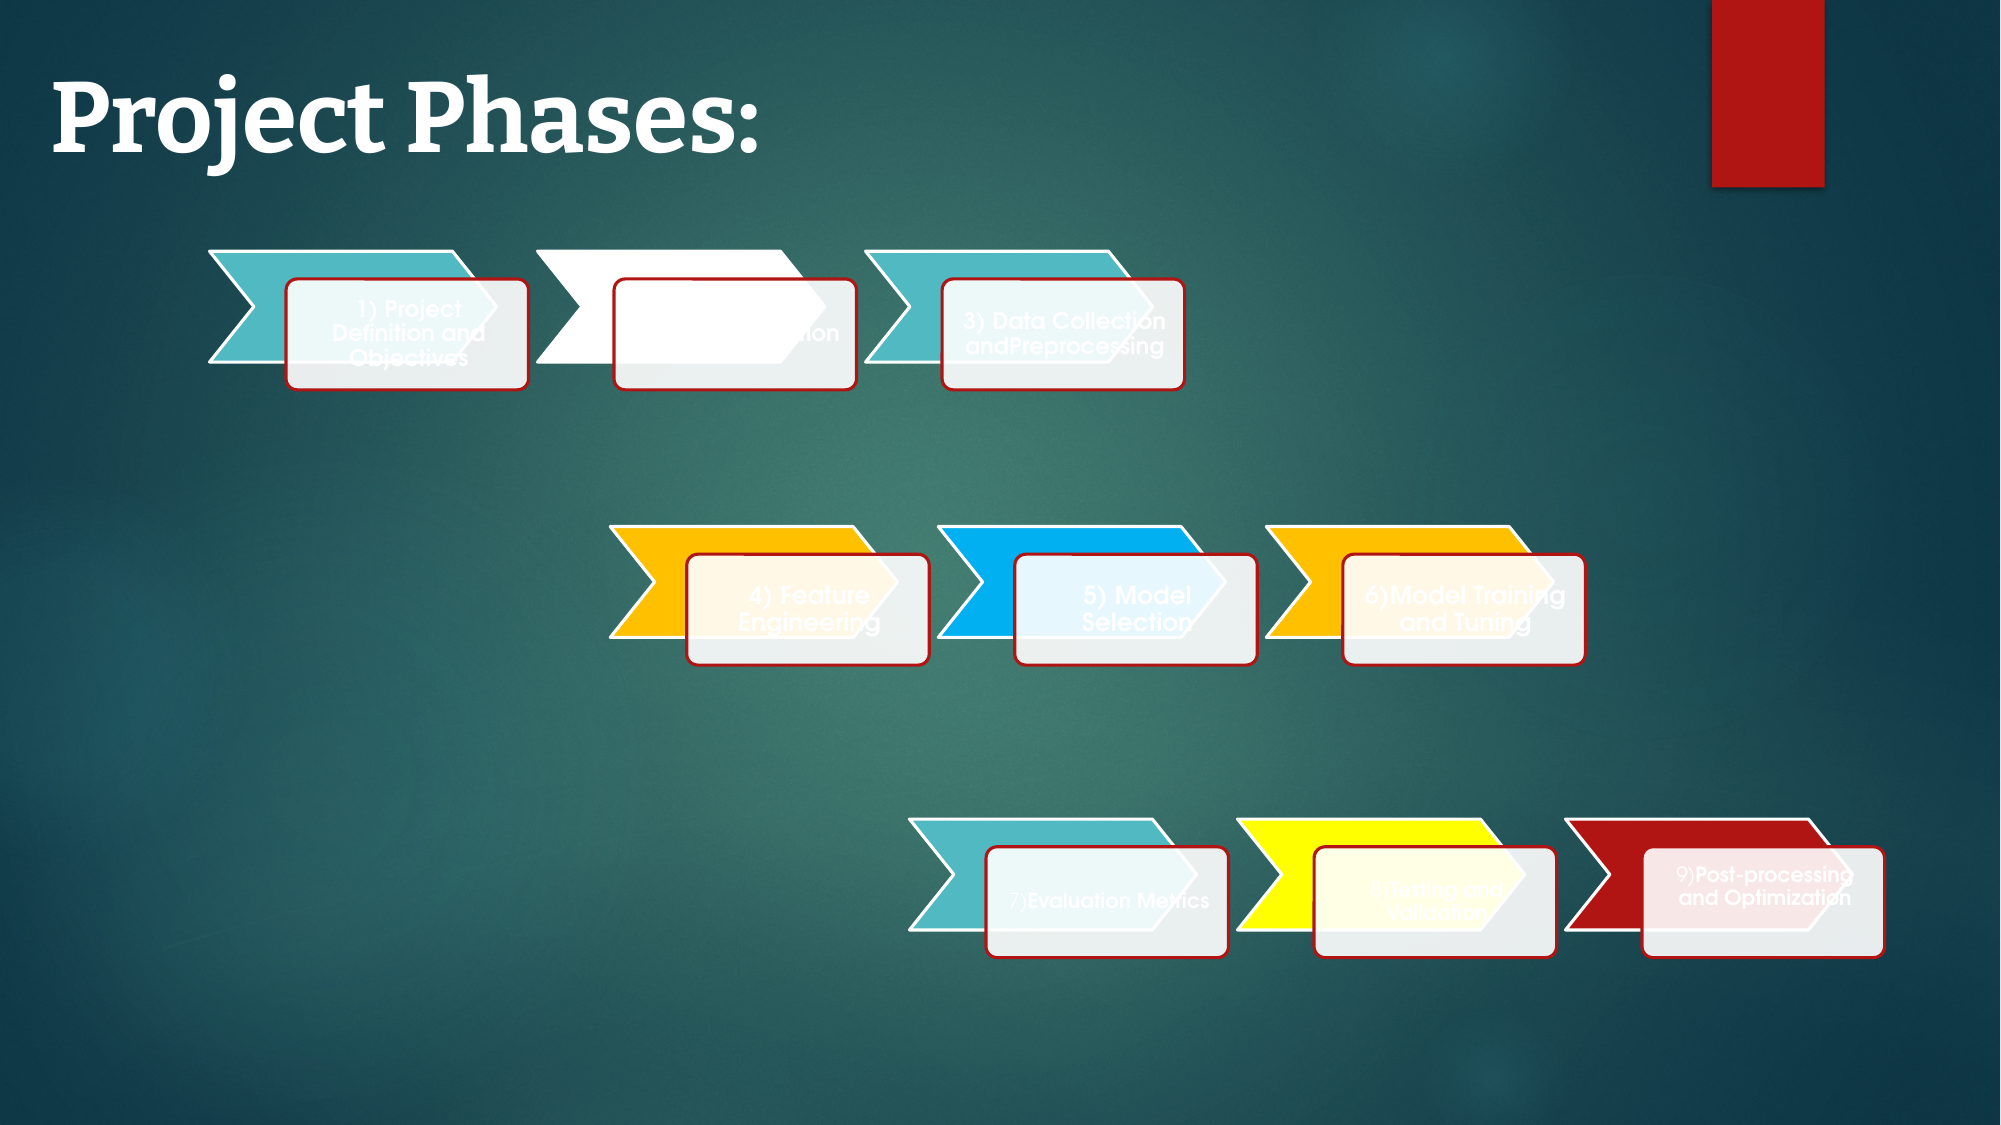

Project Phases:
1) Project Definition and Objectives
2) Team Formation
3) Data Collection andPreprocessing
4) Feature Engineering
5) Model Selection
6)Model Training and Tuning
7)Evaluation Metrics
8)Testing and Validation
9)Post-processing and Optimization